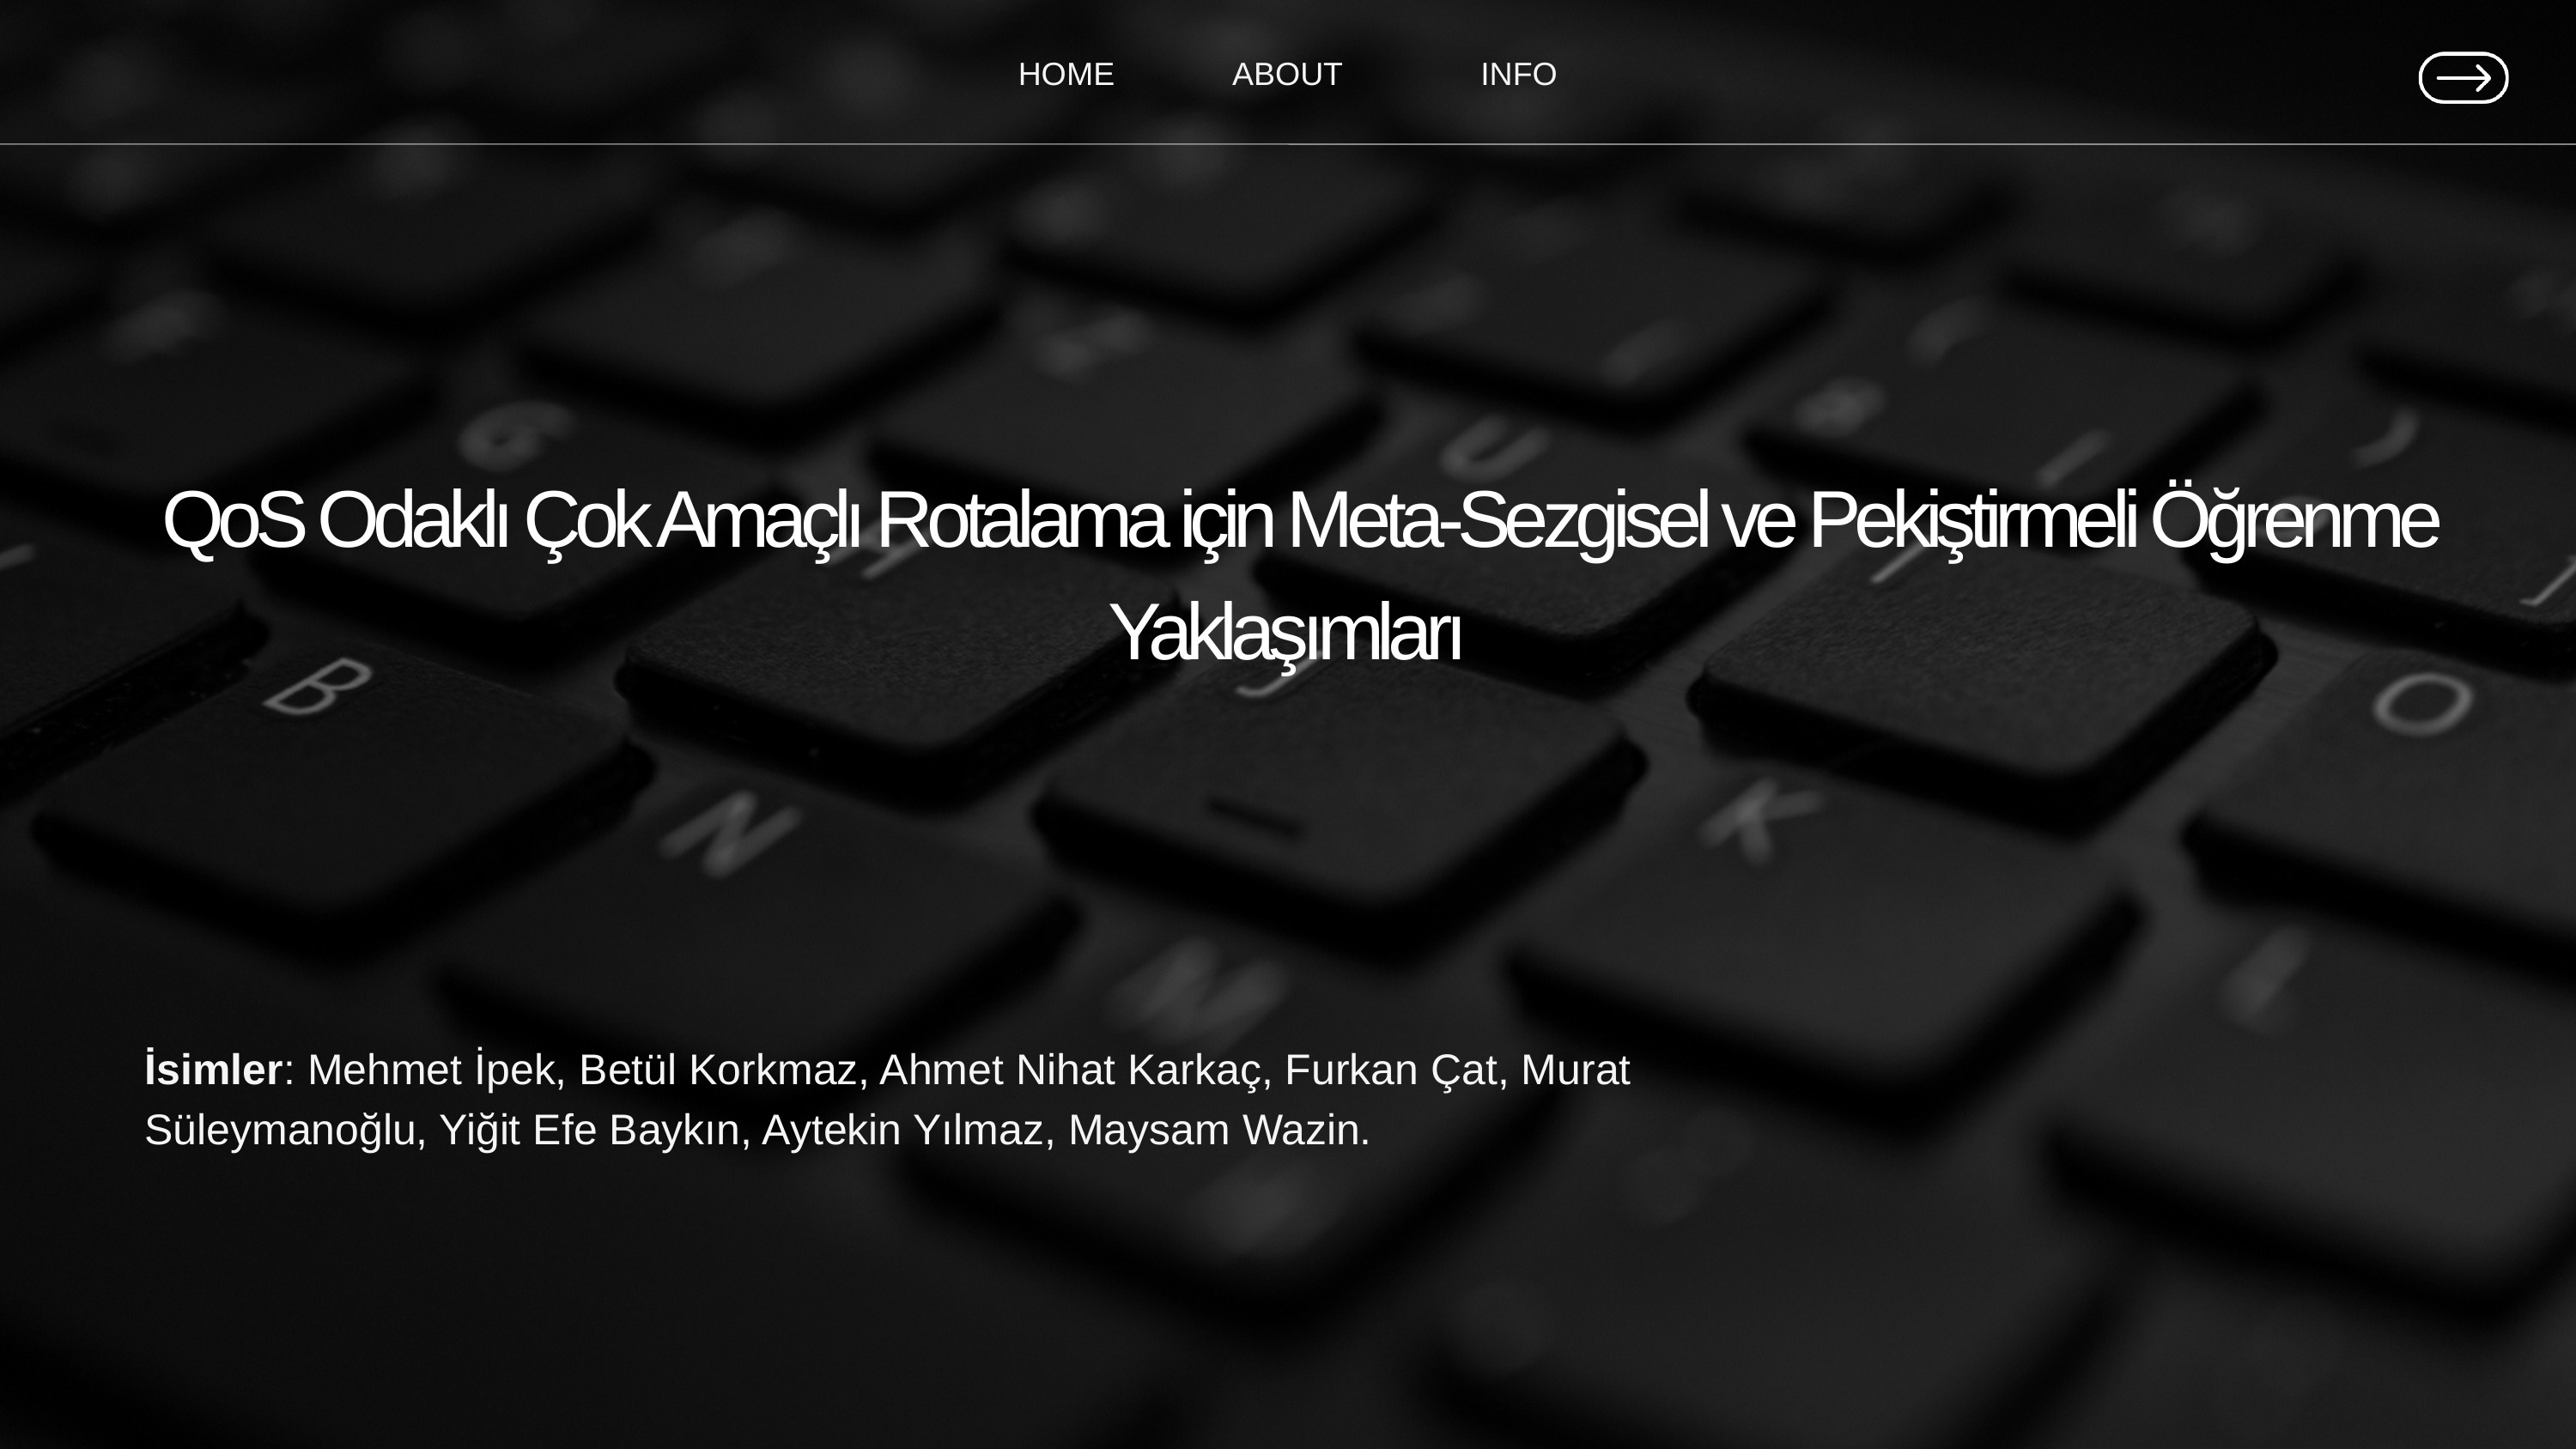

HOME
ABOUT
INFO

 QoS Odaklı Çok Amaçlı Rotalama için Meta-Sezgisel ve Pekiştirmeli Öğrenme Yaklaşımları
İsimler: Mehmet İpek, Betül Korkmaz, Ahmet Nihat Karkaç, Furkan Çat, Murat Süleymanoğlu, Yiğit Efe Baykın, Aytekin Yılmaz, Maysam Wazin.